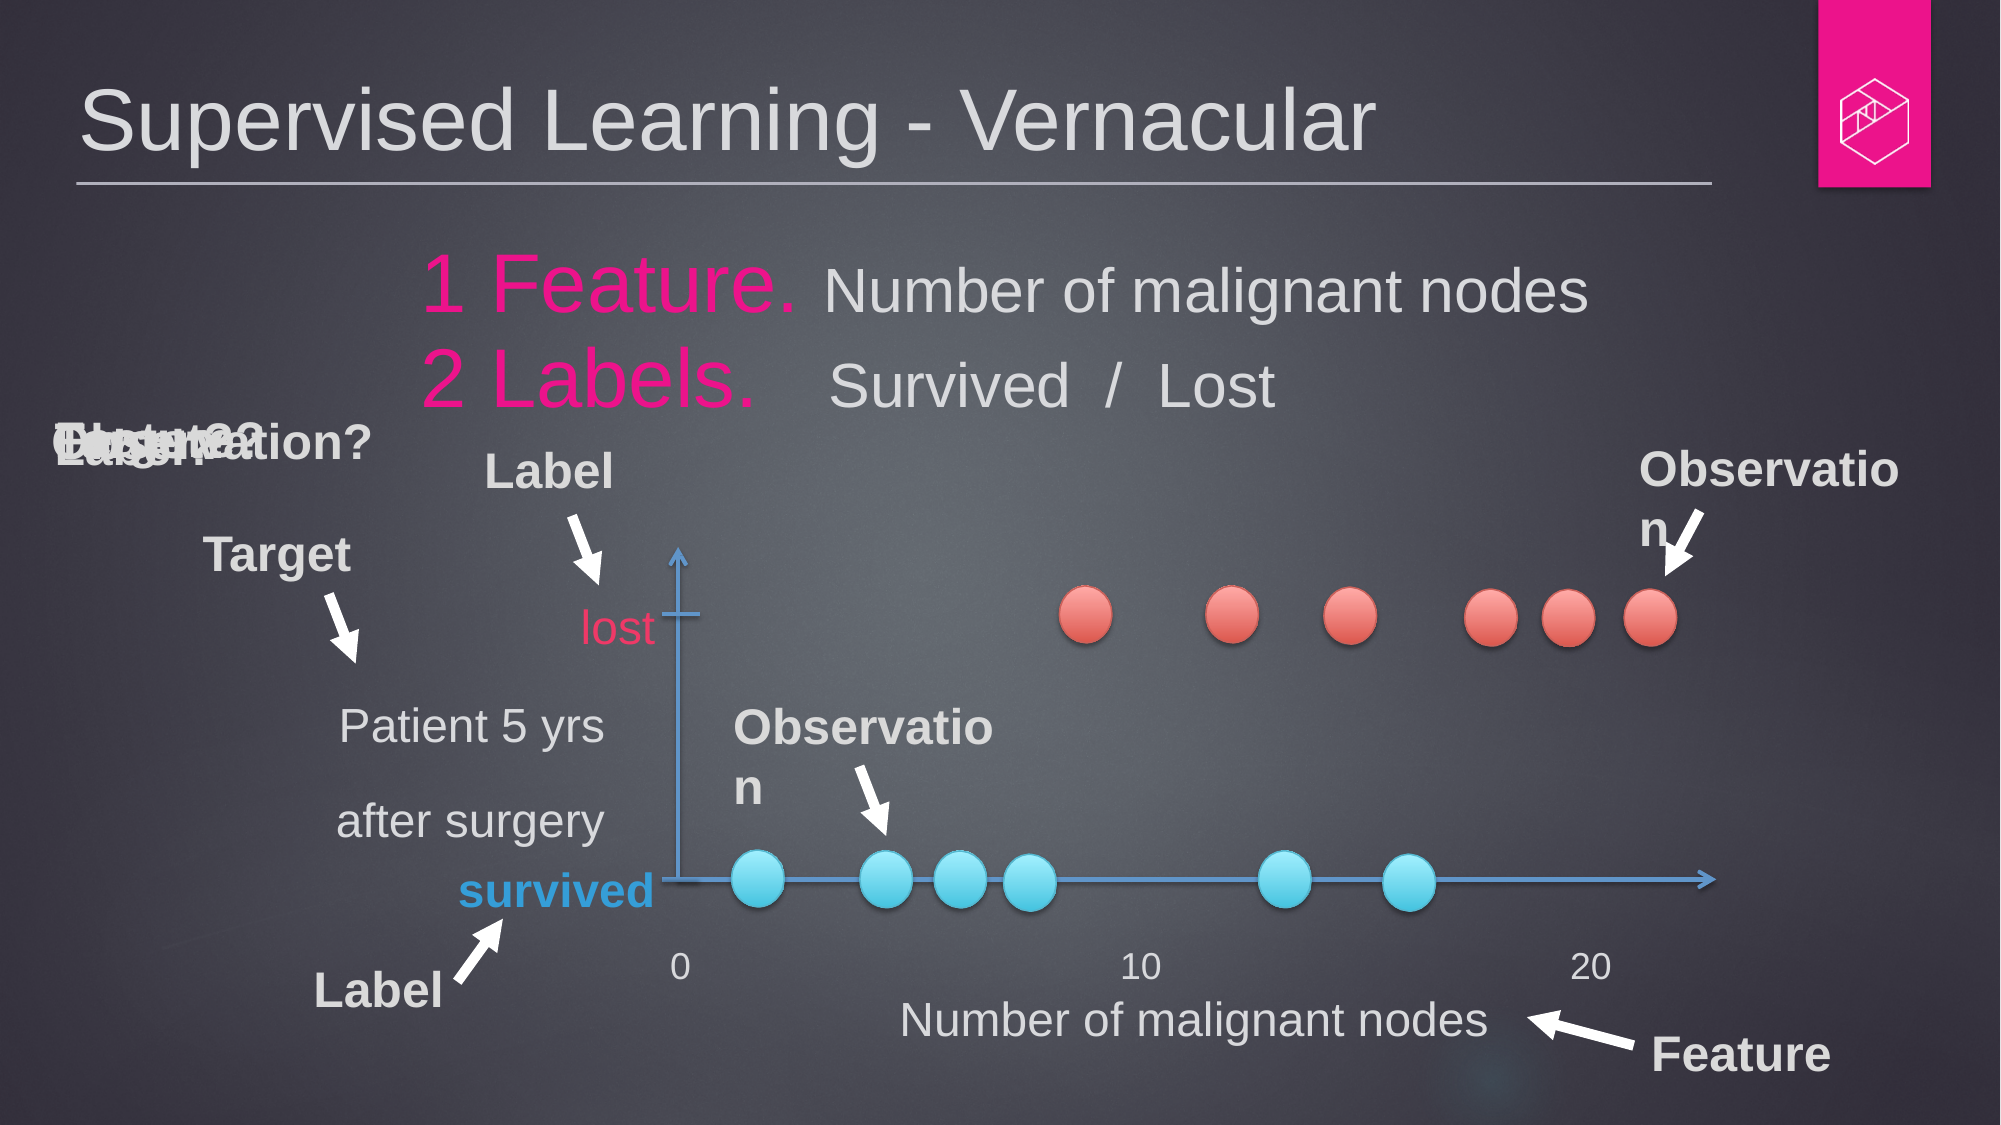

# Supervised Learning - Vernacular
1 Feature. Number of malignant nodes
2 Labels.   Survived  /  Lost
Feature?
Target?
Observation?
Label?
Observation
Label
Target

lost

Patient 5 yrs
after surgery
survived

0			10			20
Number of malignant nodes
Observation
Label
Feature